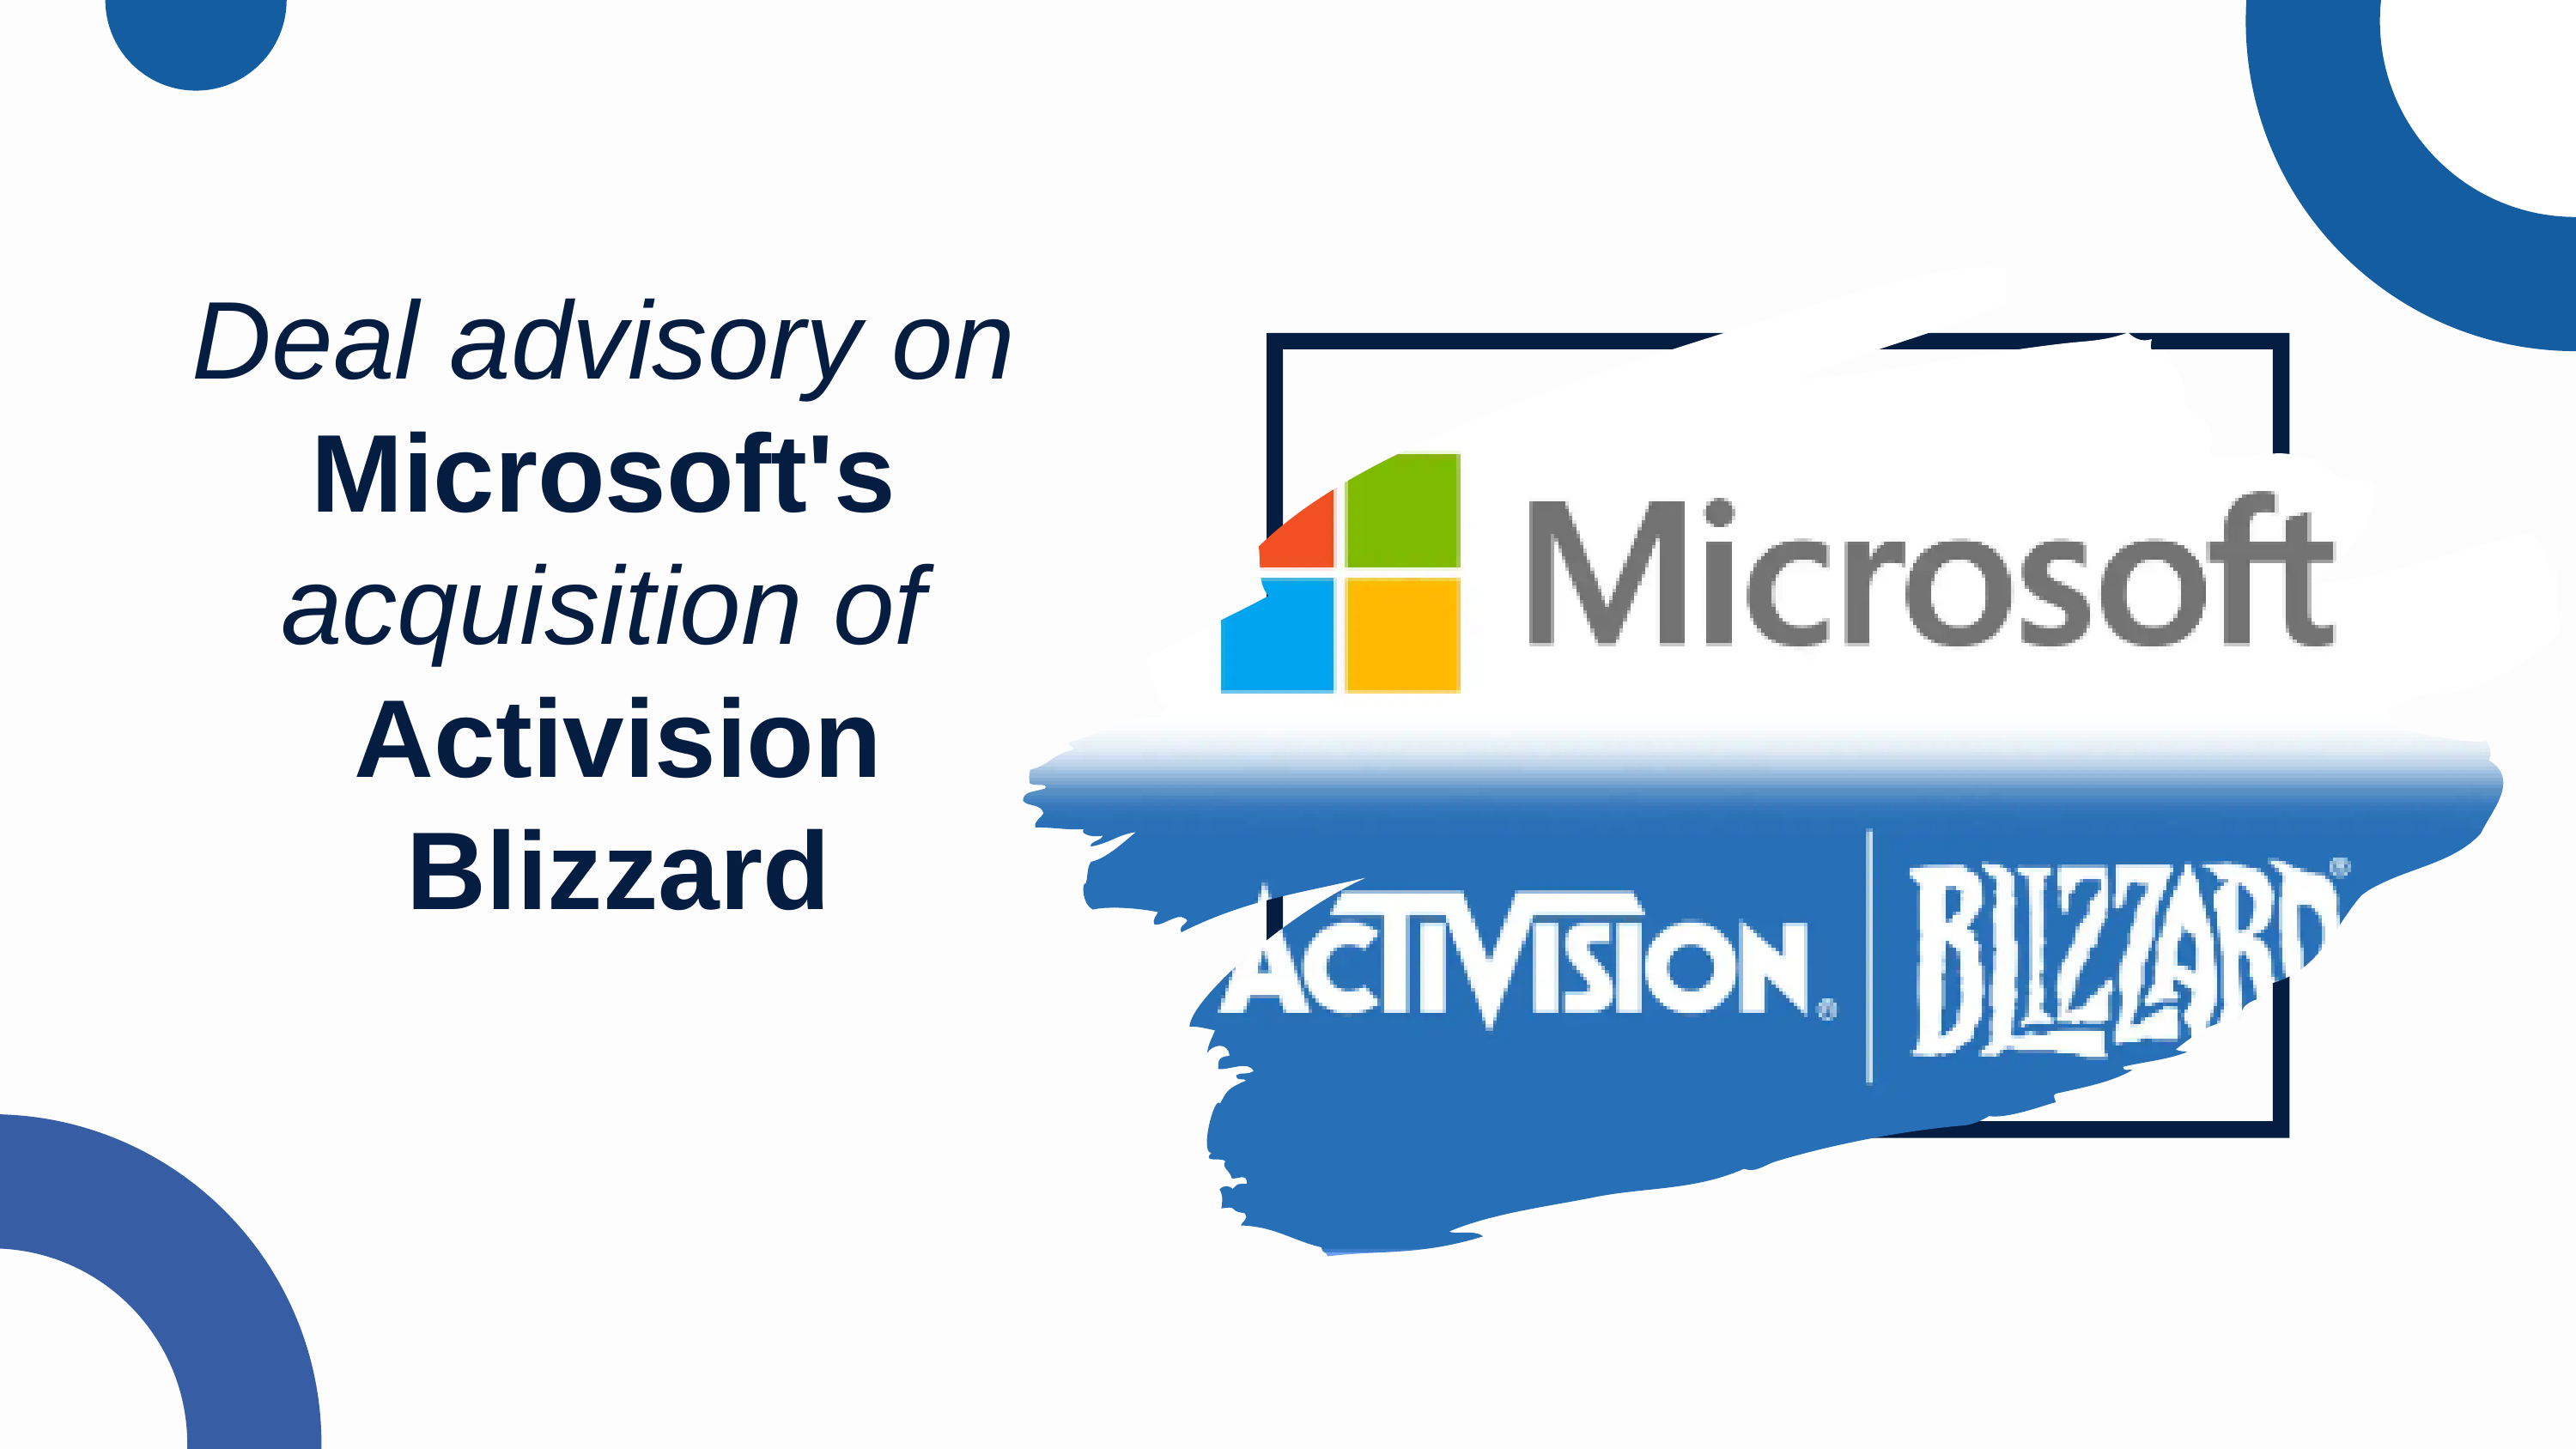

Deal advisory on
Microsoft's
acquisition of
Activision Blizzard